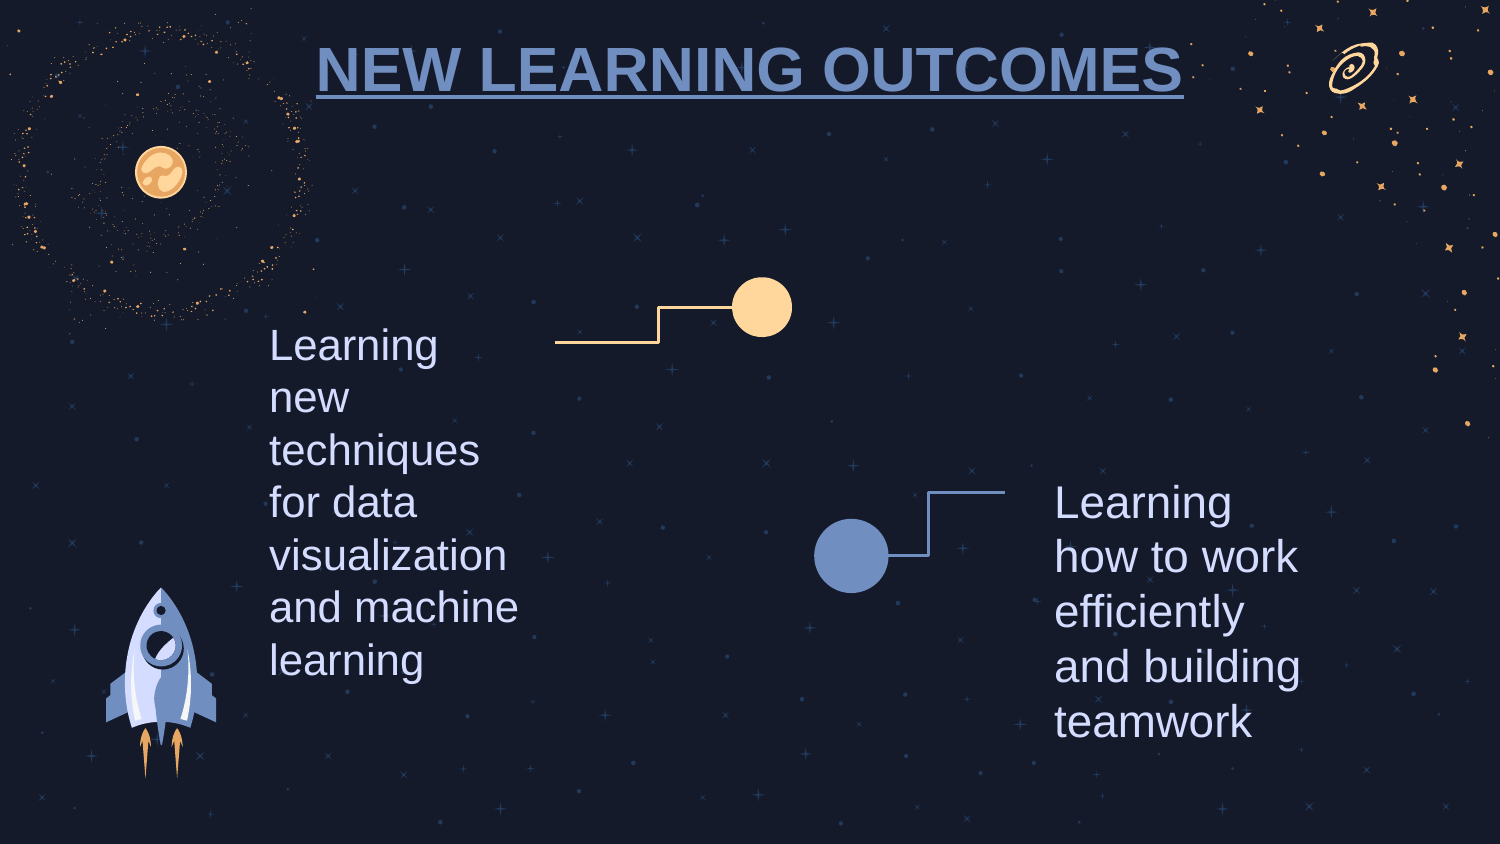

# NEW LEARNING OUTCOMES

Learning new techniques for data visualization and machine learning
Learning how to work efficiently and building teamwork